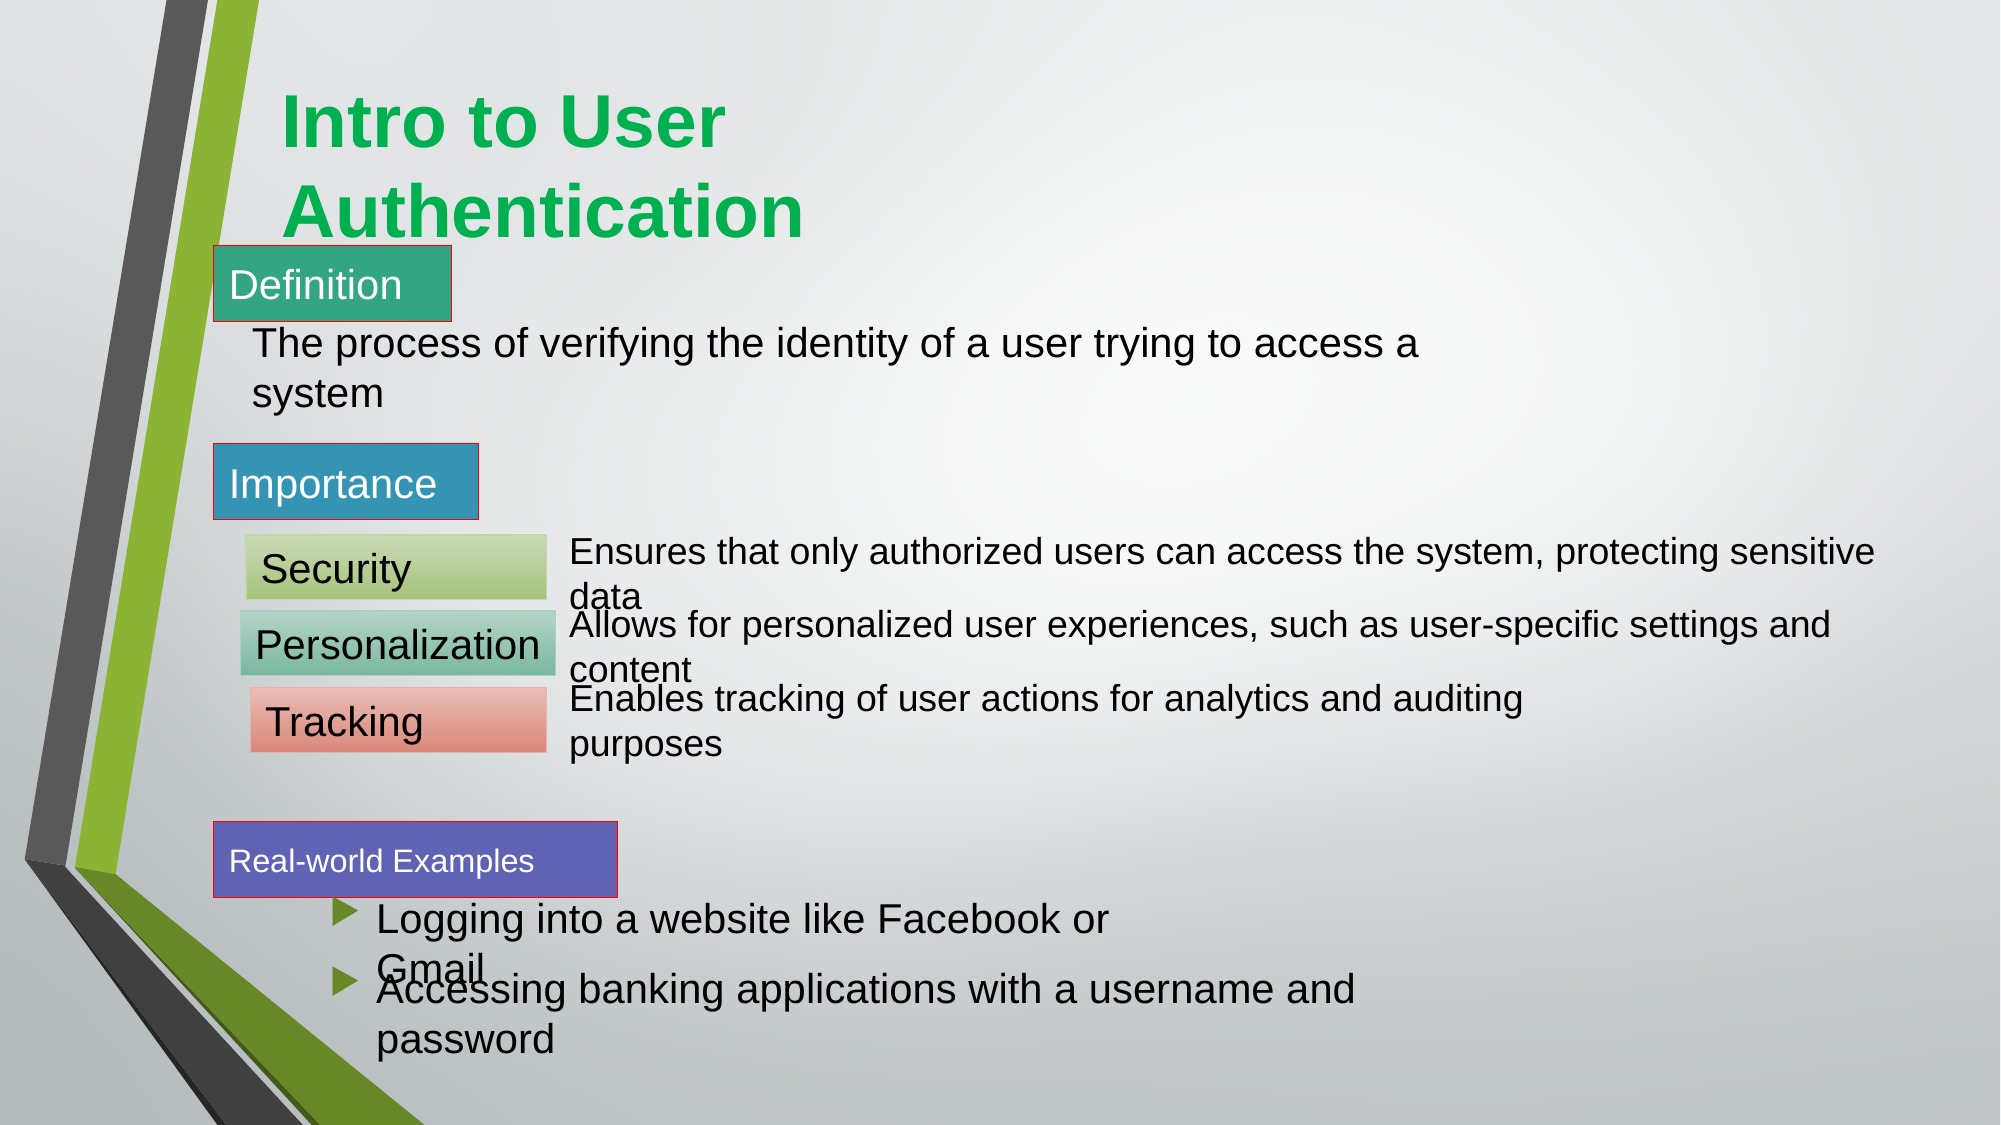

# Intro to User Authentication
Definition
The process of verifying the identity of a user trying to access a system
Importance
Security
Ensures that only authorized users can access the system, protecting sensitive data
Personalization
Allows for personalized user experiences, such as user-specific settings and content
Tracking
Enables tracking of user actions for analytics and auditing purposes
Real-world Examples
Logging into a website like Facebook or Gmail
Accessing banking applications with a username and password